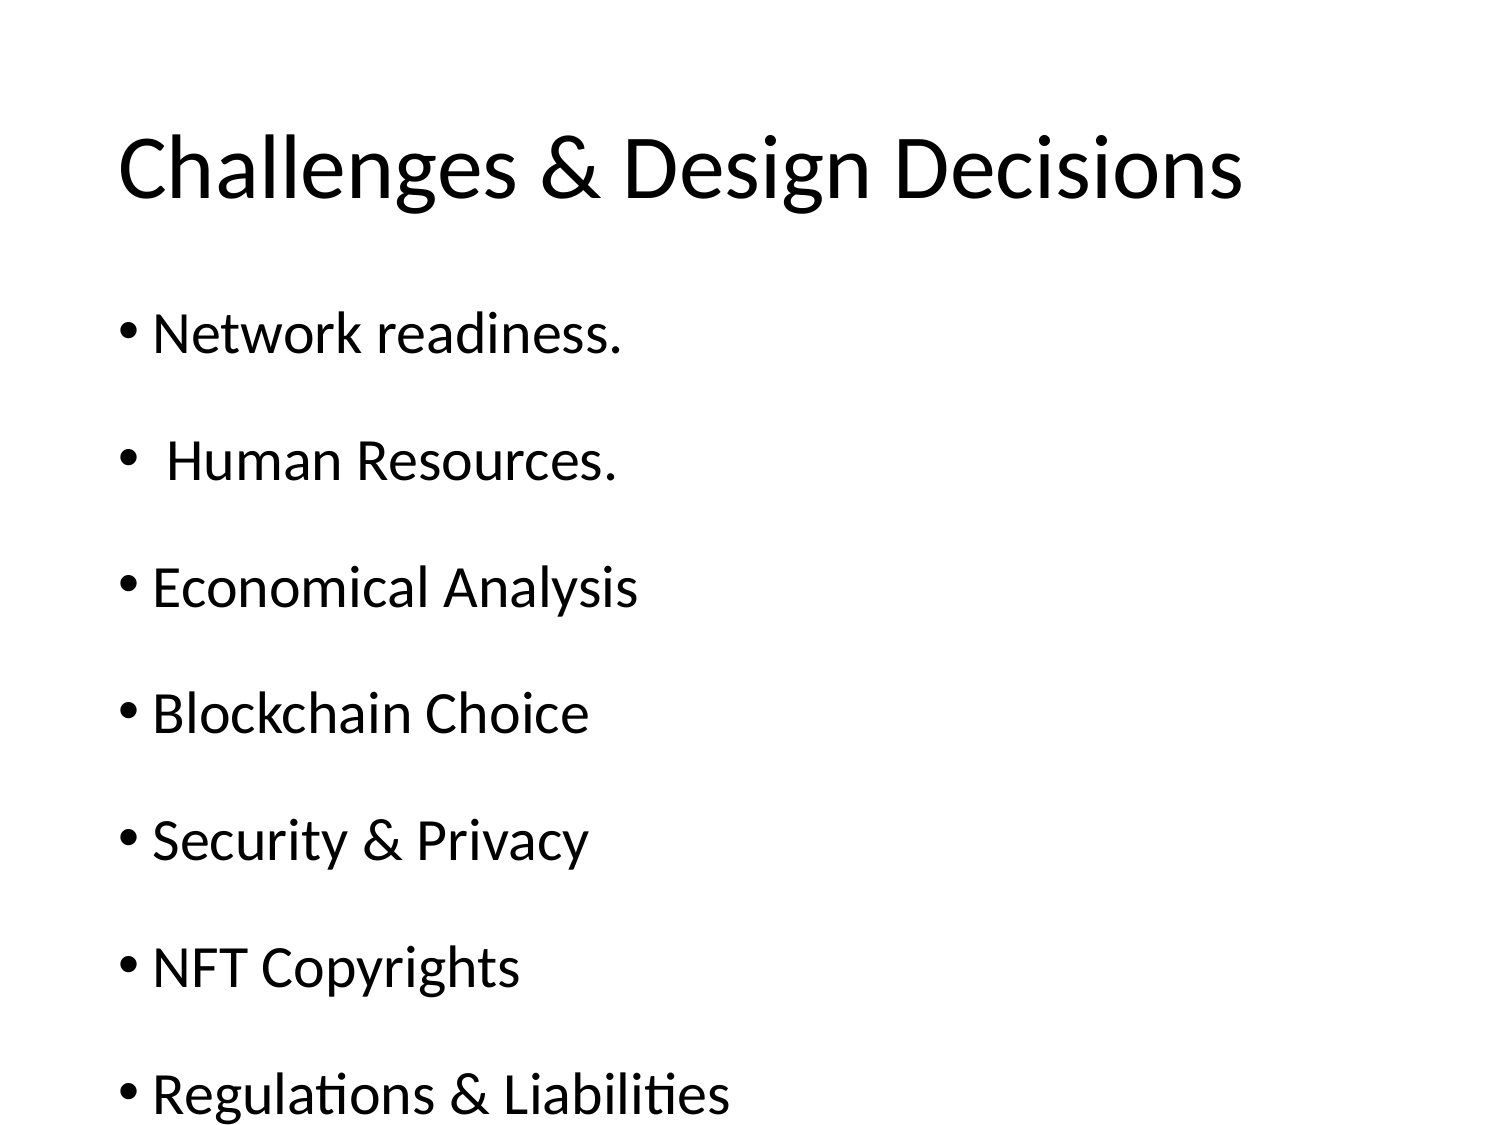

Challenges & Design Decisions

Network readiness.
 Human Resources.
Economical Analysis
Blockchain Choice
Security & Privacy
NFT Copyrights
Regulations & Liabilities